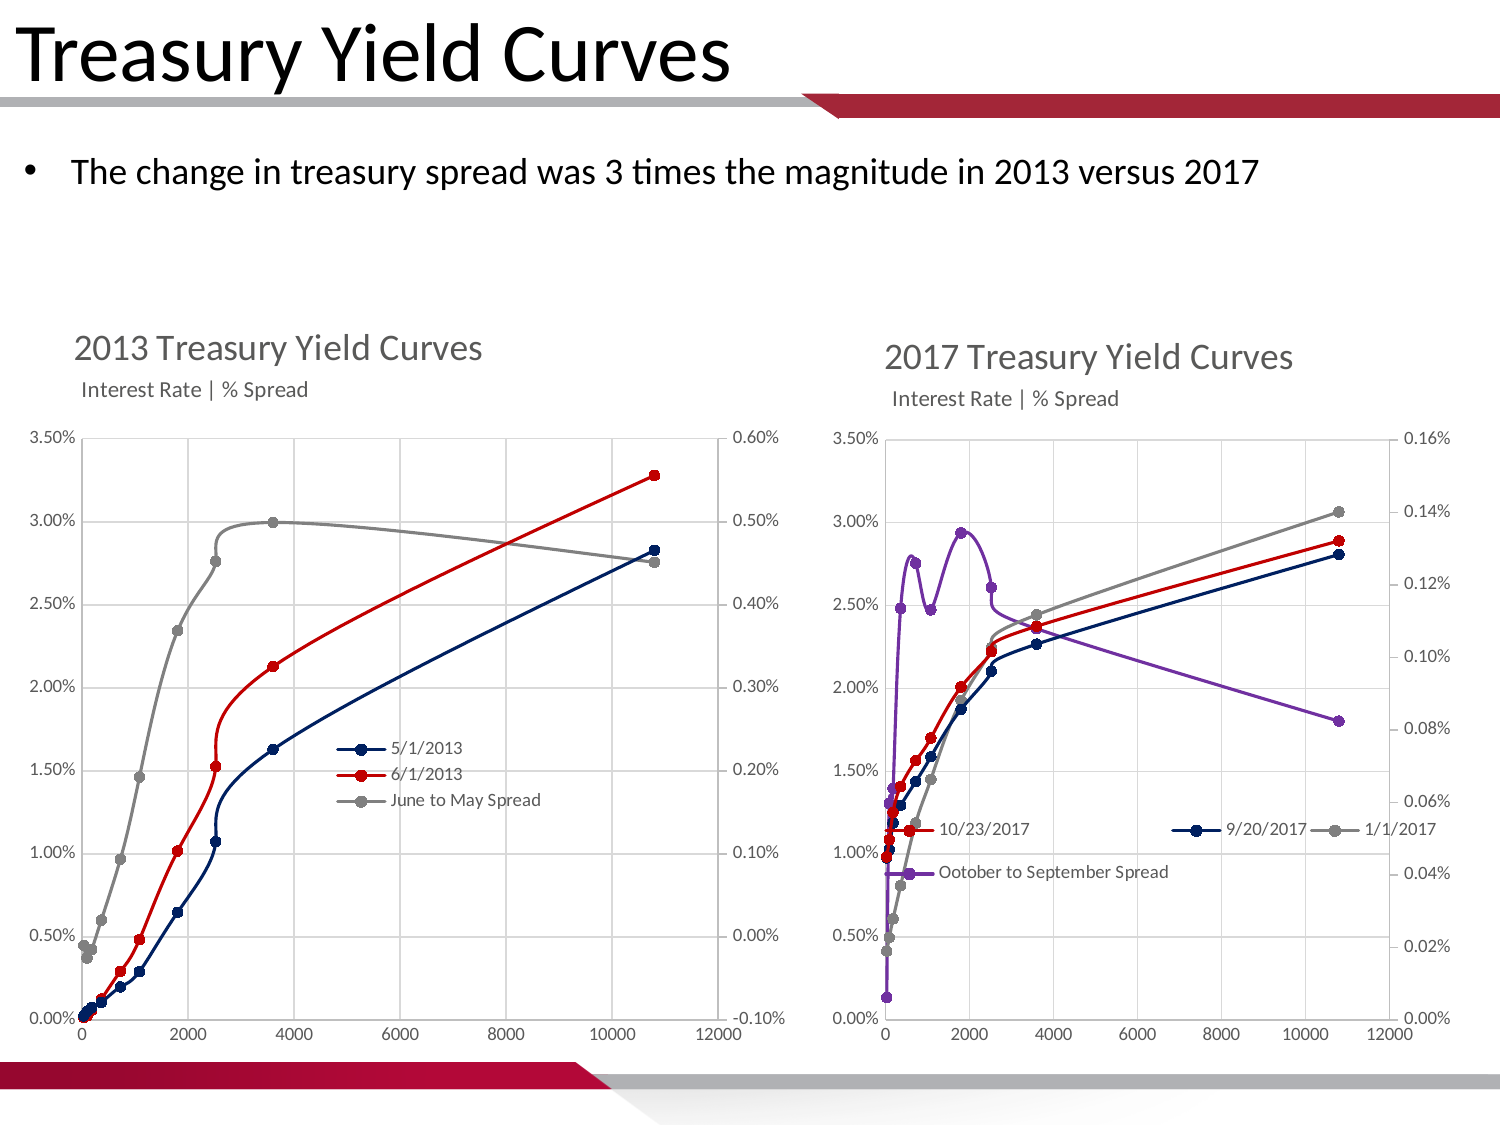

Treasury Yield Curves
The change in treasury spread was 3 times the magnitude in 2013 versus 2017

### Chart

| Category | 10/23/2017 | 9/20/2017 | 1/1/2017 | Ootober to September Spread |
|---|---|---|---|---|

### Chart

| Category | 5/1/2013 | 6/1/2013 | June to May Spread |
|---|---|---|---|